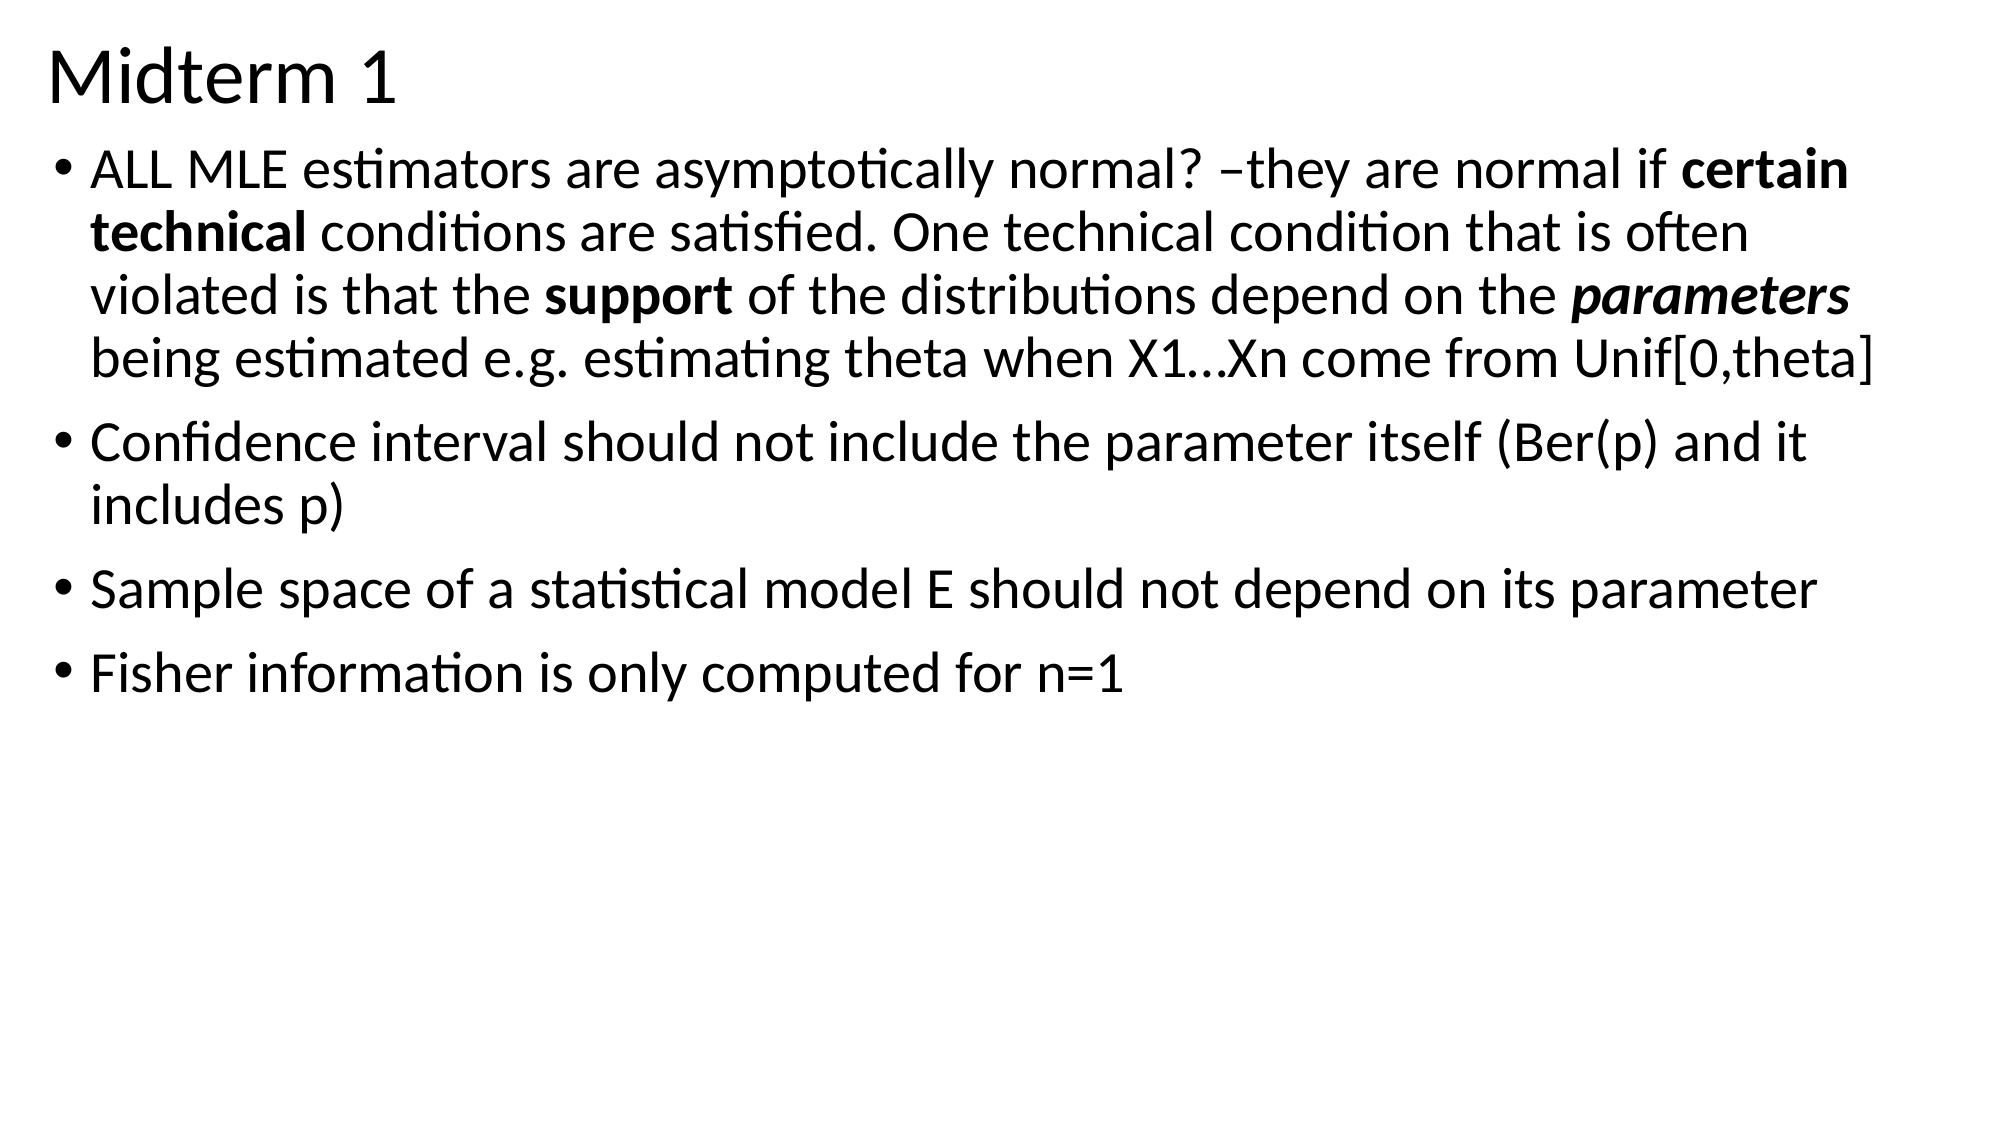

# Midterm 1
ALL MLE estimators are asymptotically normal? –they are normal if certain technical conditions are satisfied. One technical condition that is often violated is that the support of the distributions depend on the parameters being estimated e.g. estimating theta when X1…Xn come from Unif[0,theta]
Confidence interval should not include the parameter itself (Ber(p) and it includes p)
Sample space of a statistical model E should not depend on its parameter
Fisher information is only computed for n=1